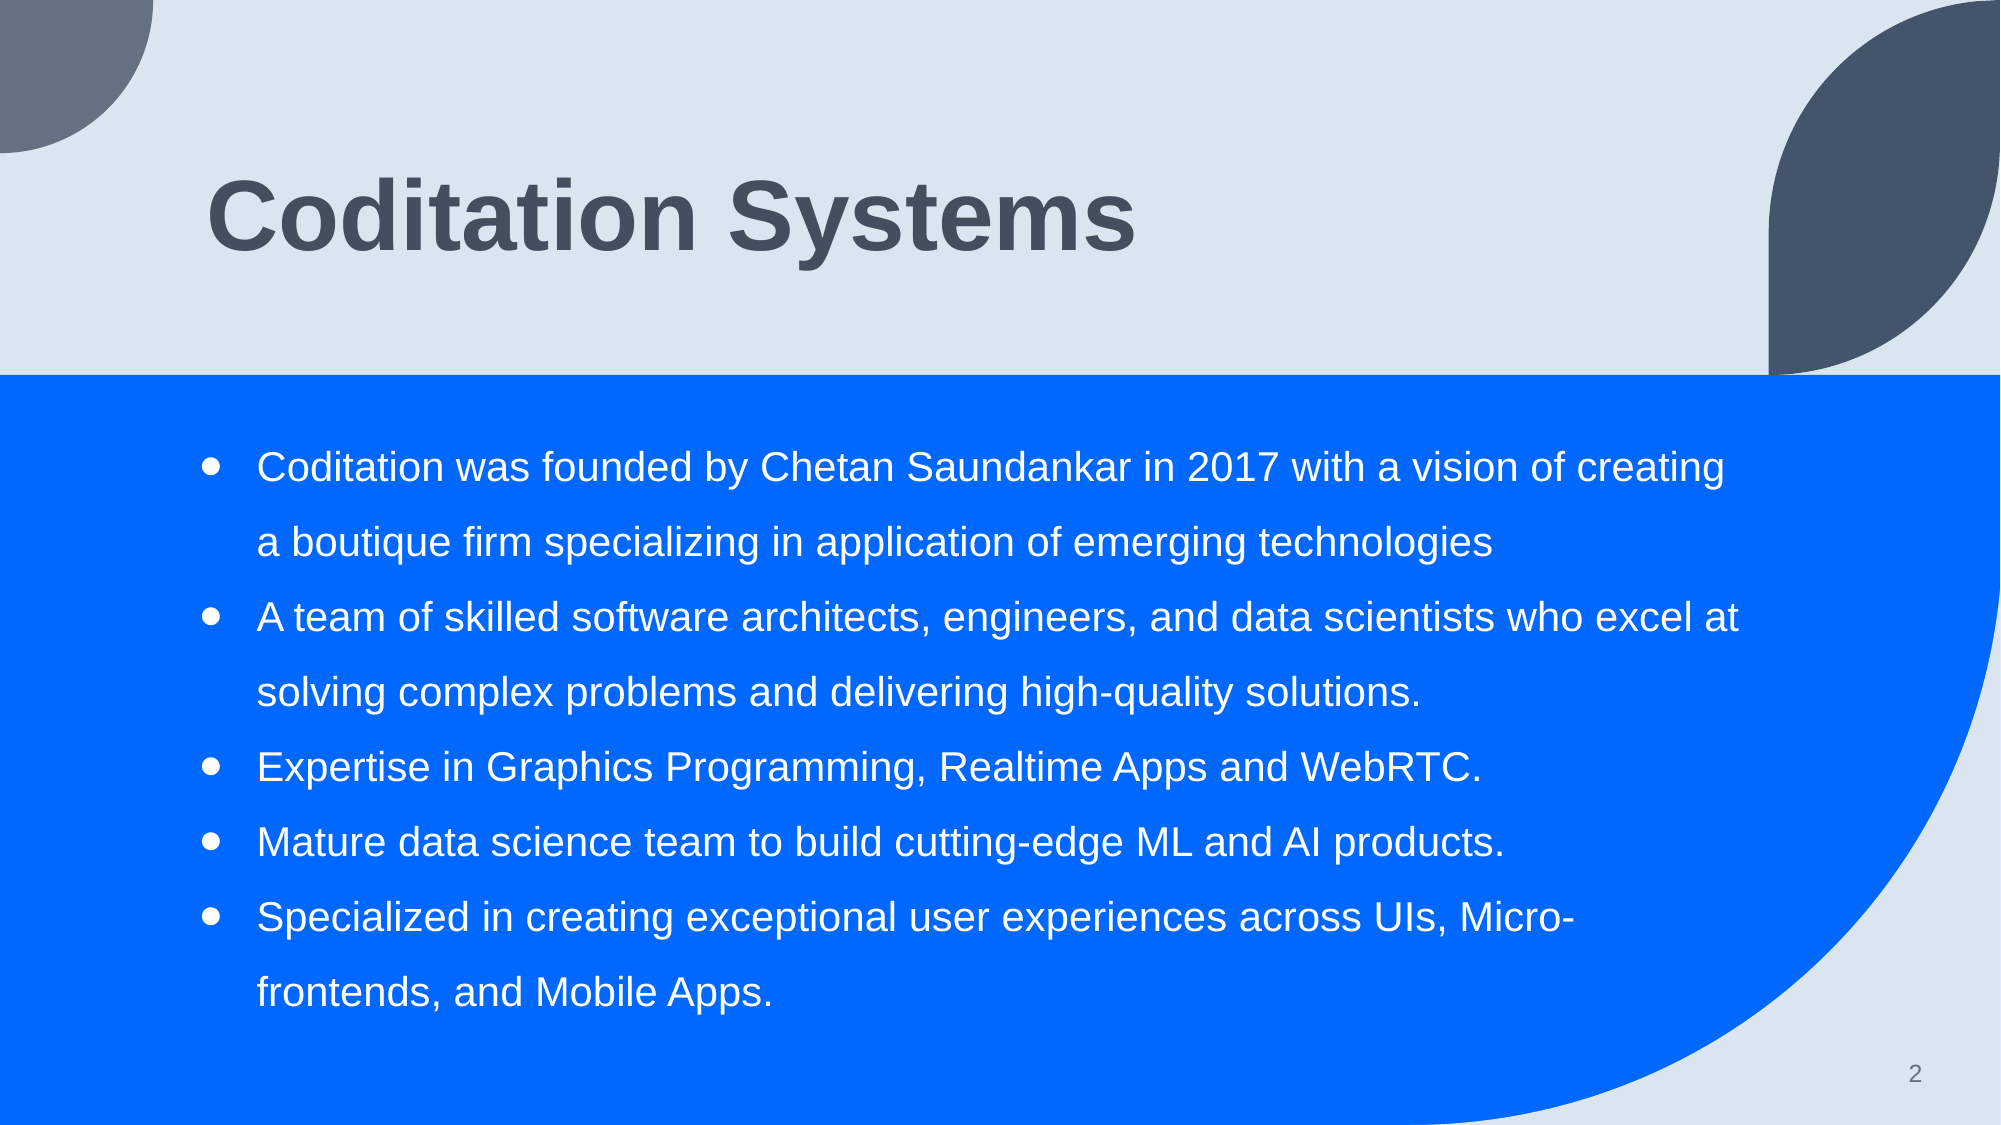

# Coditation Systems
Coditation was founded by Chetan Saundankar in 2017 with a vision of creating a boutique firm specializing in application of emerging technologies
A team of skilled software architects, engineers, and data scientists who excel at solving complex problems and delivering high-quality solutions.
Expertise in Graphics Programming, Realtime Apps and WebRTC.
Mature data science team to build cutting-edge ML and AI products.
Specialized in creating exceptional user experiences across UIs, Micro-frontends, and Mobile Apps.

2